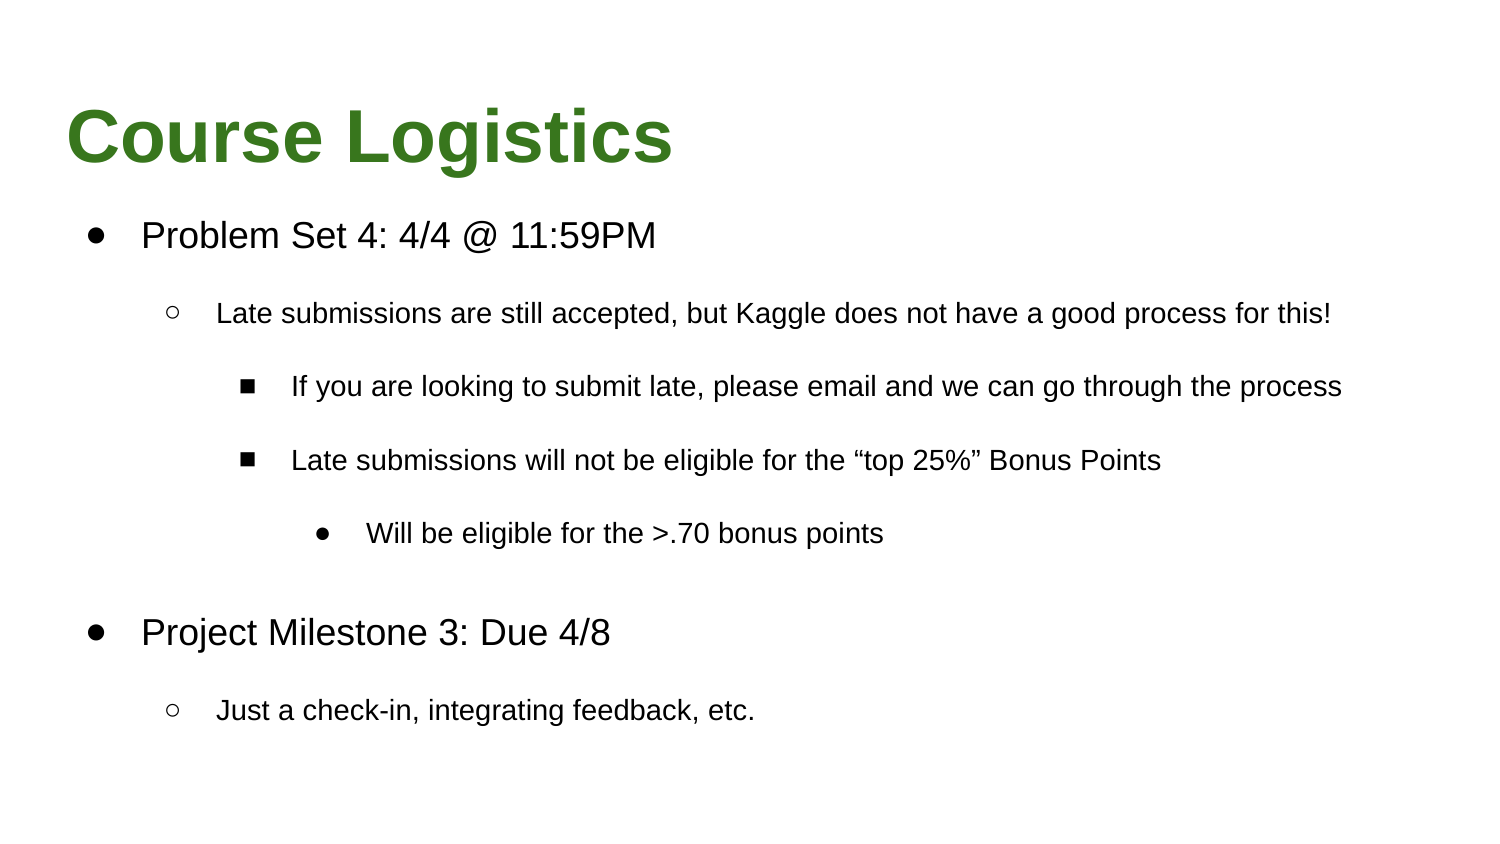

# Course Logistics
Problem Set 4: 4/4 @ 11:59PM
Late submissions are still accepted, but Kaggle does not have a good process for this!
If you are looking to submit late, please email and we can go through the process
Late submissions will not be eligible for the “top 25%” Bonus Points
Will be eligible for the >.70 bonus points

Project Milestone 3: Due 4/8
Just a check-in, integrating feedback, etc.